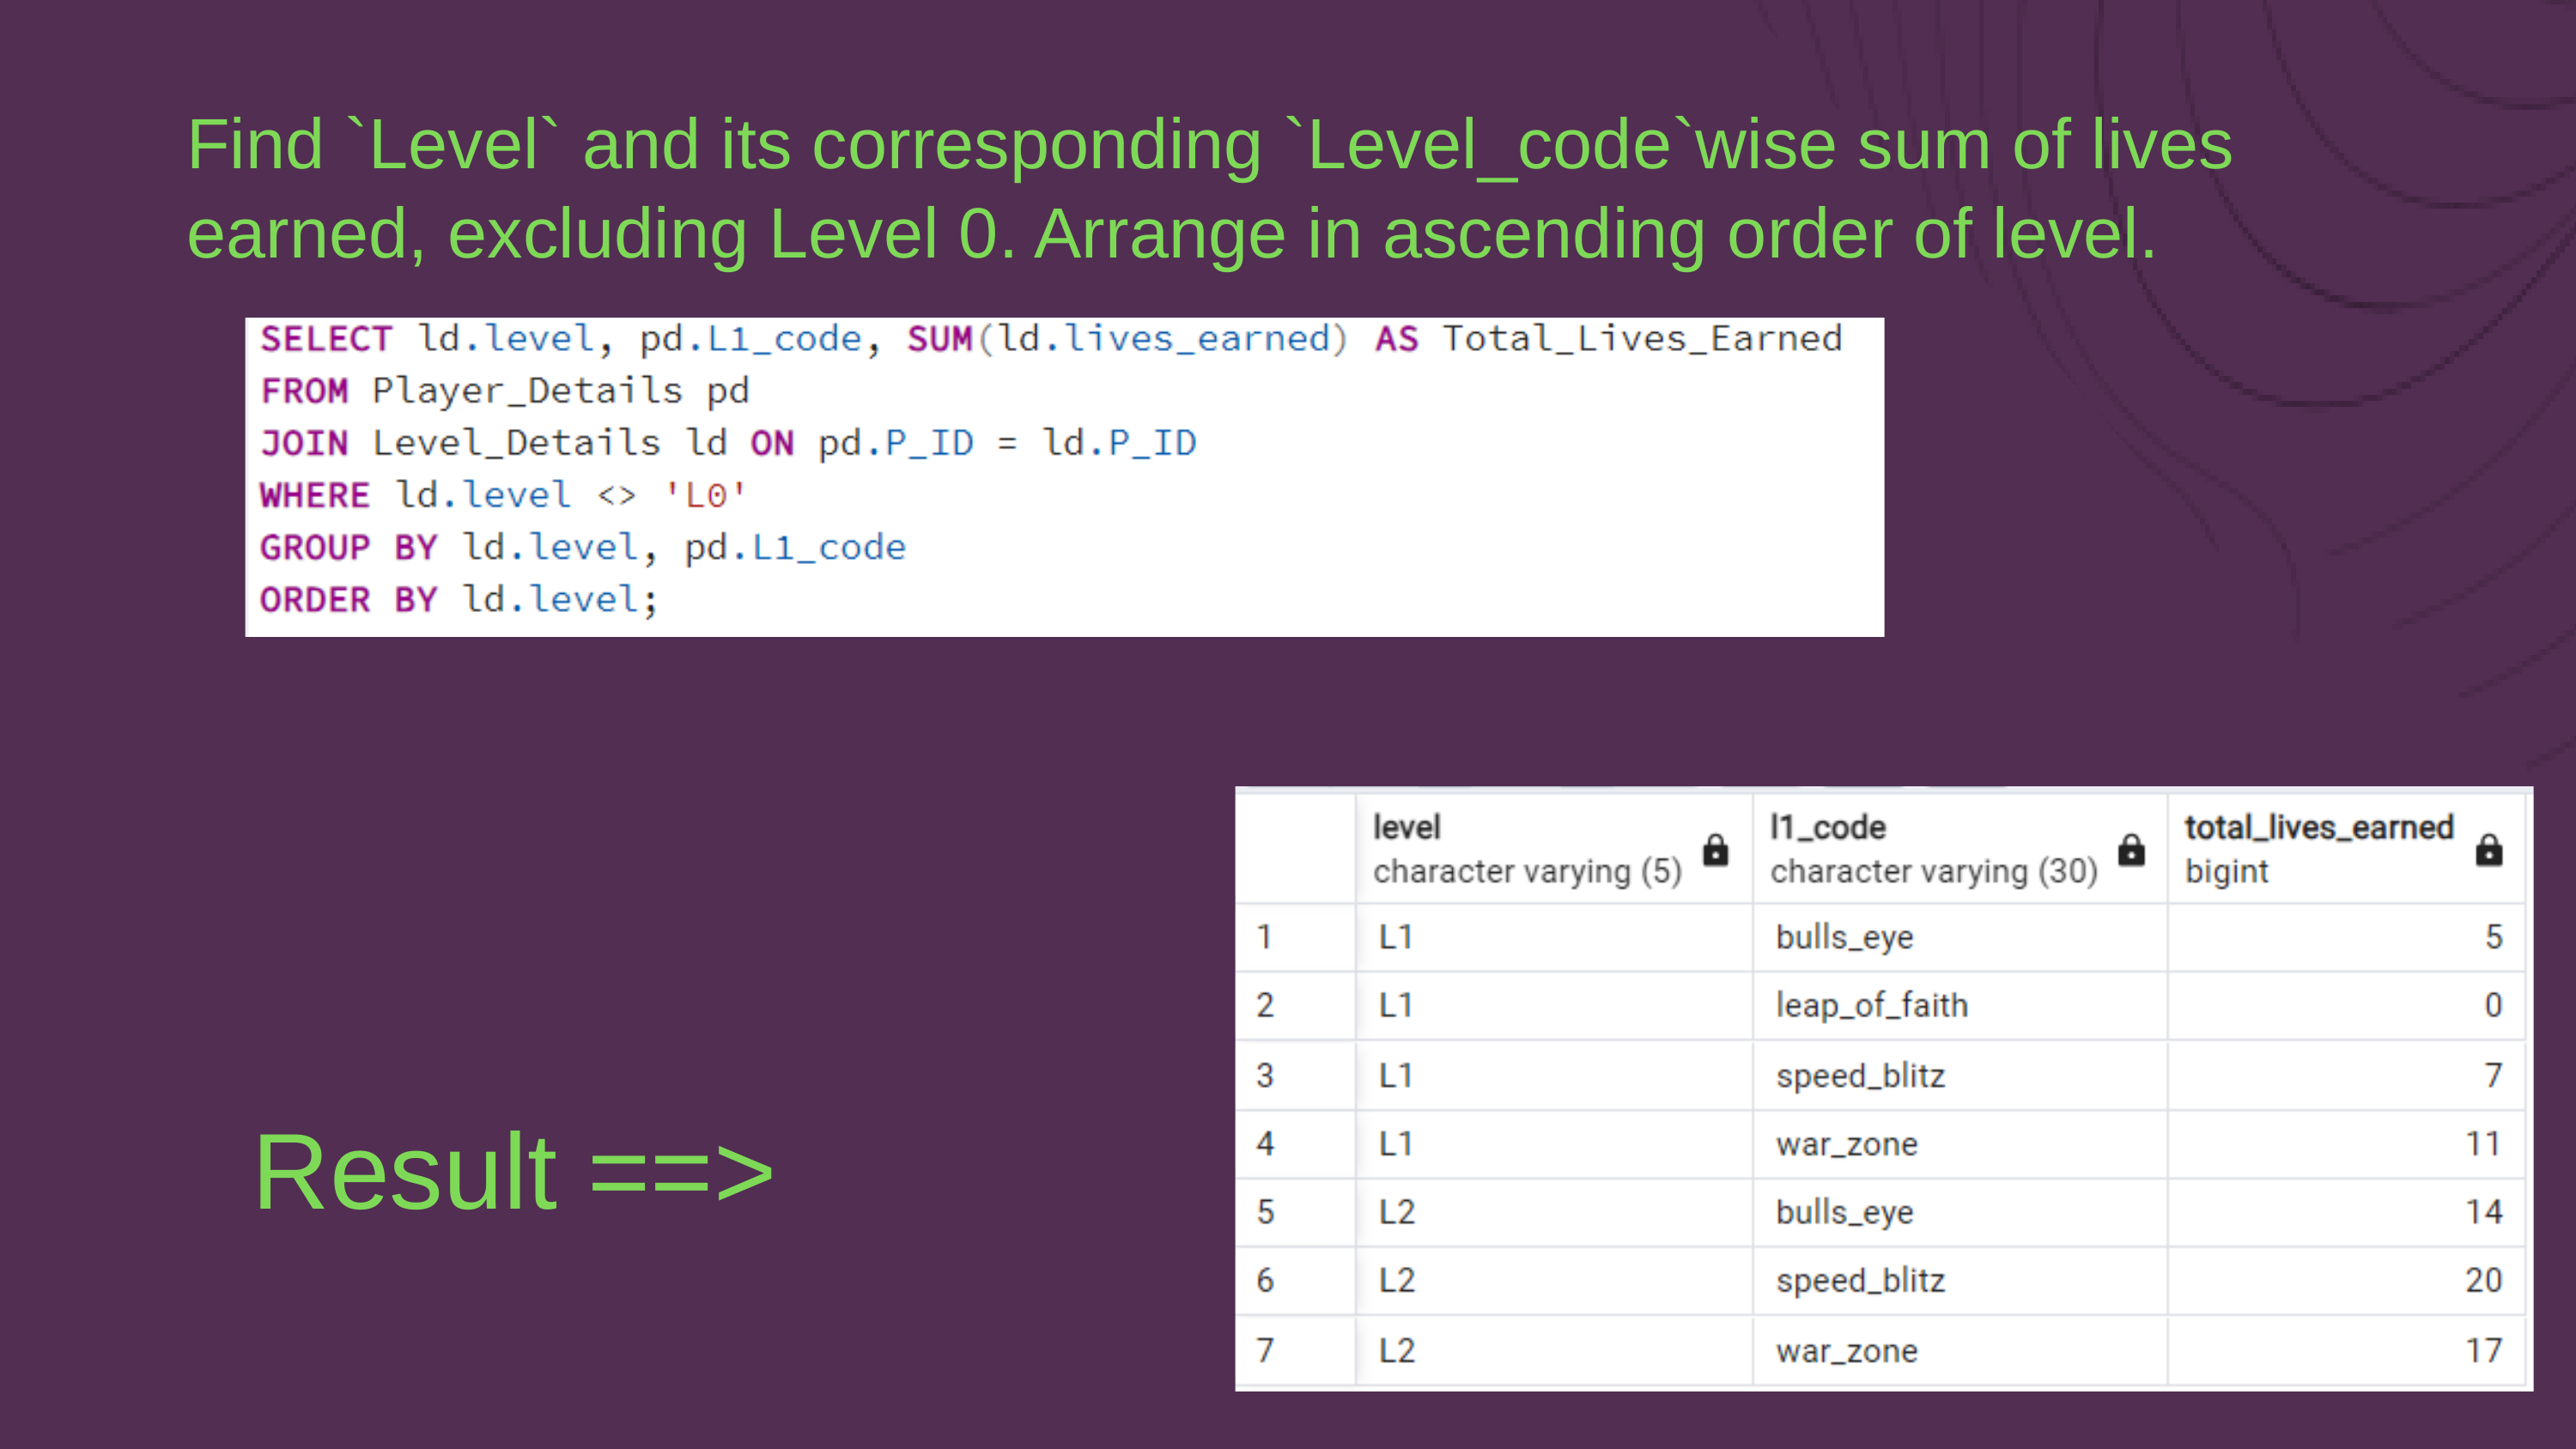

Find `Level` and its corresponding `Level_code`wise sum of lives earned, excluding Level 0. Arrange in ascending order of level.

Result ==>